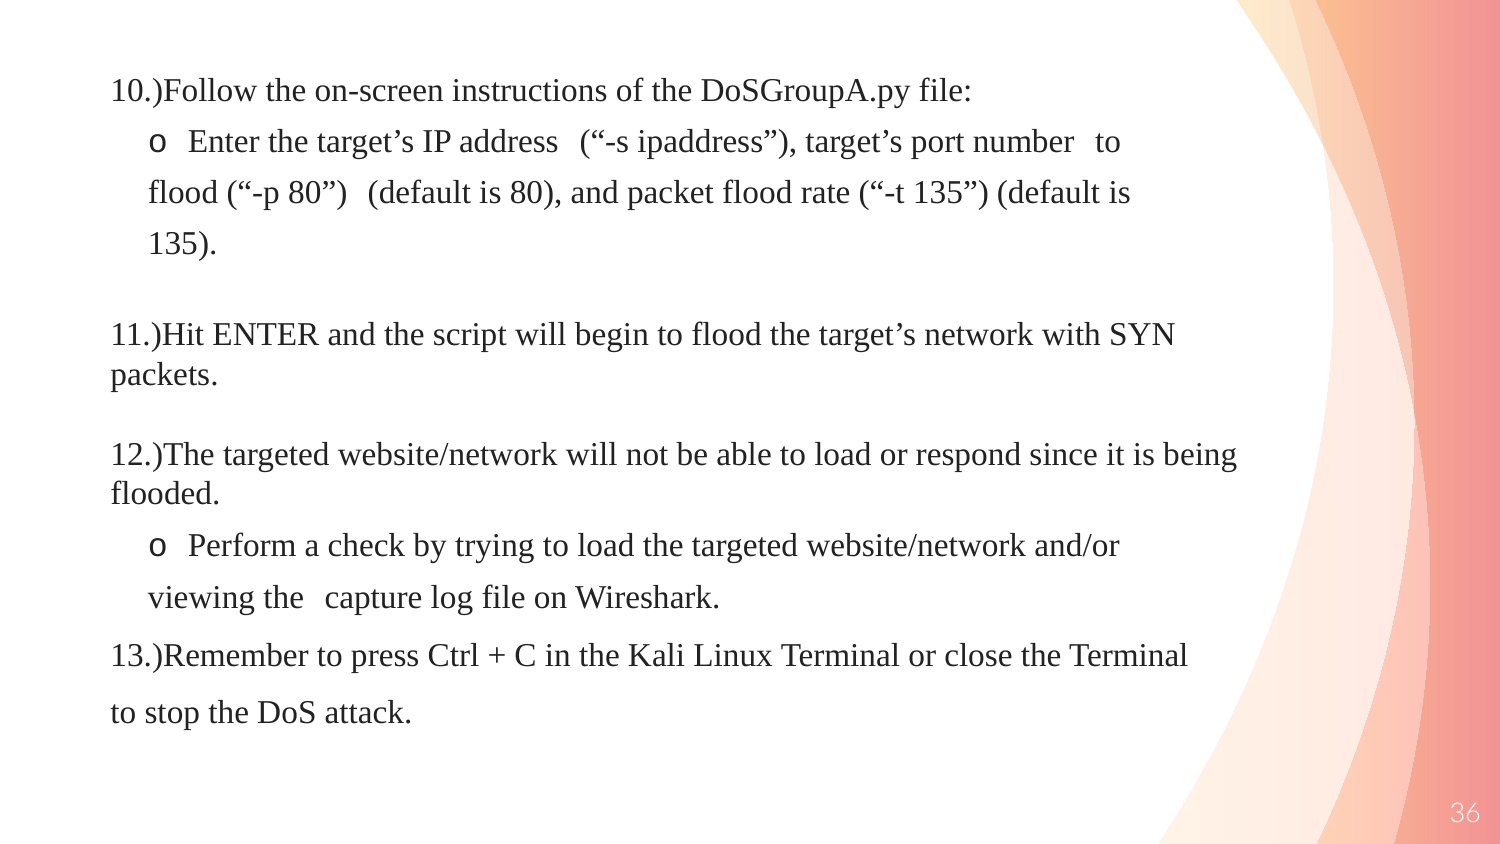

10.)Follow the on-screen instructions of the DoSGroupA.py file:
o Enter the target’s IP address (“-s ipaddress”), target’s port number to flood (“-p 80”) (default is 80), and packet flood rate (“-t 135”) (default is 135).

11.)Hit ENTER and the script will begin to flood the target’s network with SYN packets.

12.)The targeted website/network will not be able to load or respond since it is being flooded.
o Perform a check by trying to load the targeted website/network and/or viewing the capture log file on Wireshark.
13.)Remember to press Ctrl + C in the Kali Linux Terminal or close the Terminal to stop the DoS attack.

36